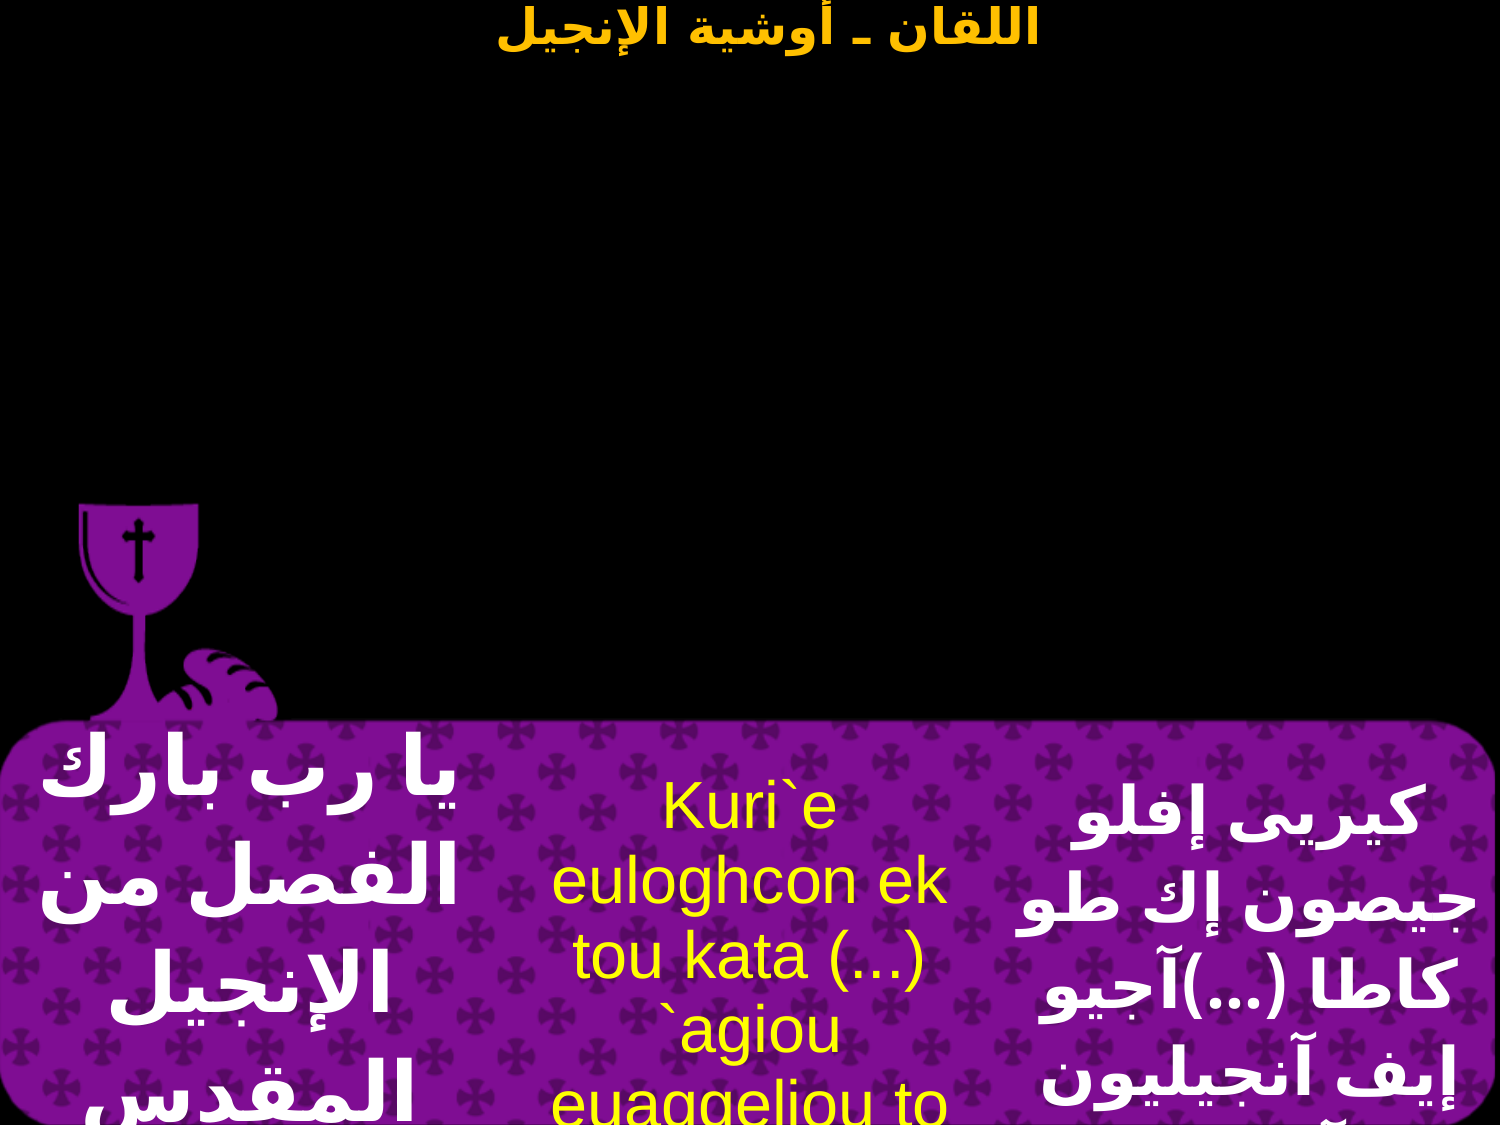

| يا رب بارك الفصل من الإنجيل المقدس من يوحنا | Kuri`e euloghcon ek tou kata (...) `agiou euaggeliou to `anagnwcma. | كيريى إفلو جيصون إك طو كاطا (…)آجيو إيف آنجيليون طوآناغوسما |
| --- | --- | --- |